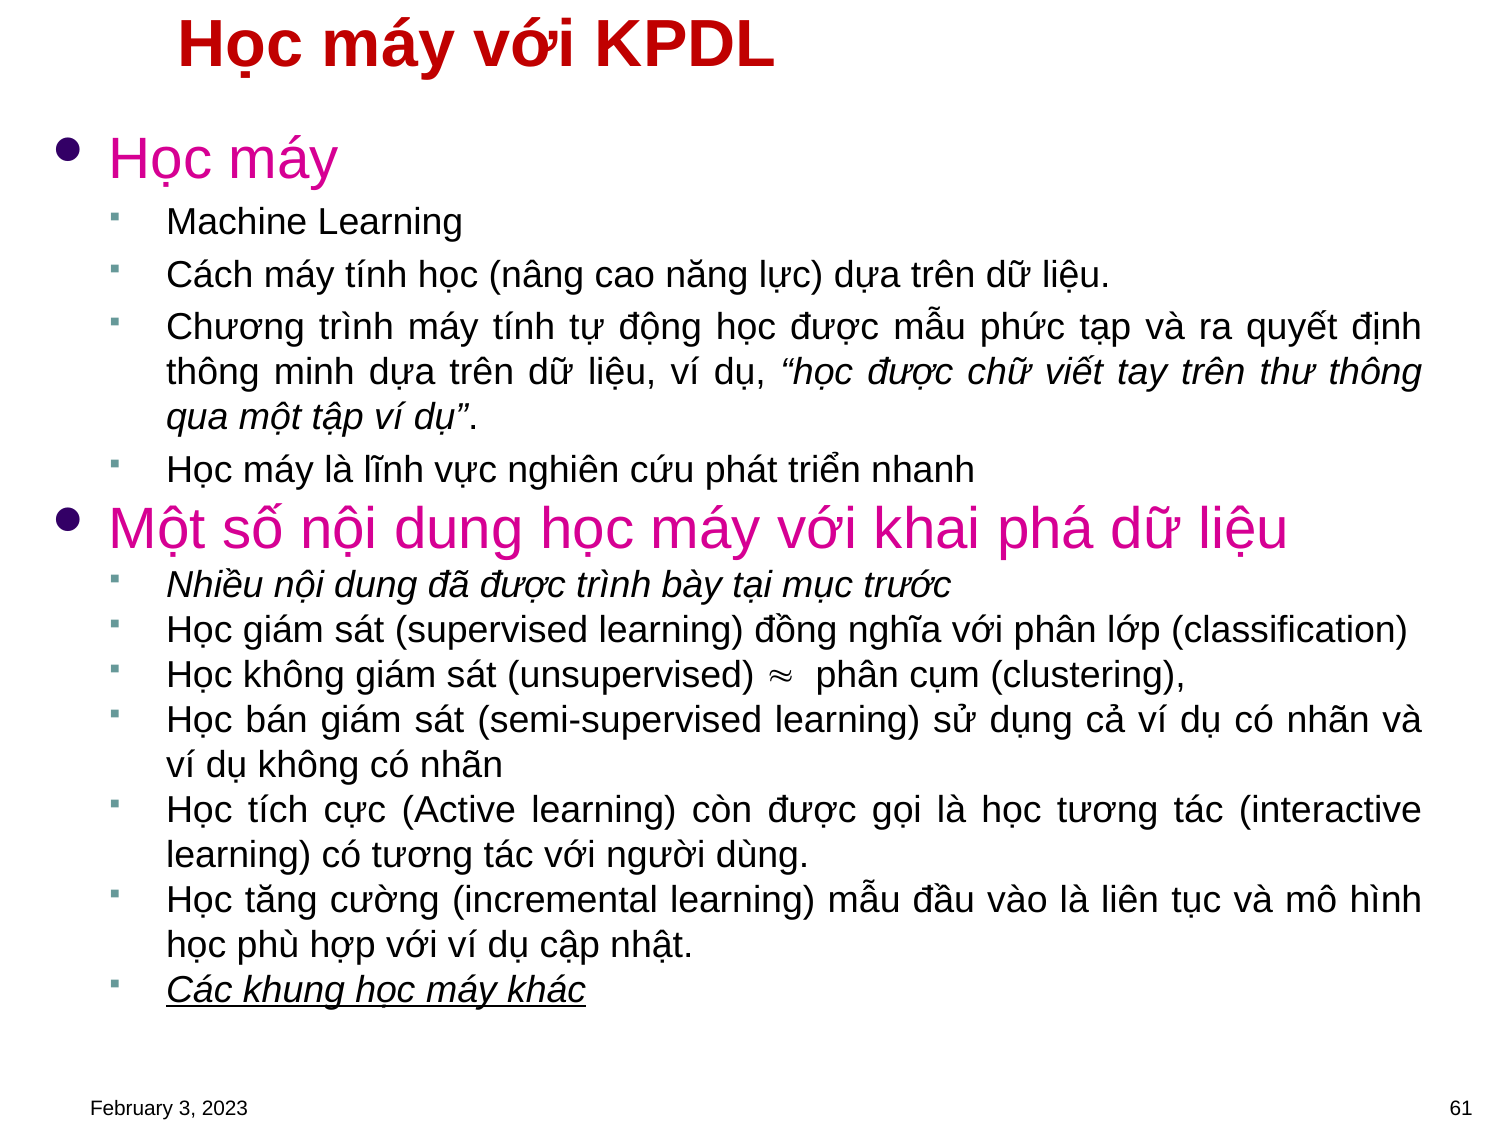

# Học máy với KPDL
Học máy
Machine Learning
Cách máy tính học (nâng cao năng lực) dựa trên dữ liệu.
Chương trình máy tính tự động học được mẫu phức tạp và ra quyết định thông minh dựa trên dữ liệu, ví dụ, “học được chữ viết tay trên thư thông qua một tập ví dụ”.
Học máy là lĩnh vực nghiên cứu phát triển nhanh
Một số nội dung học máy với khai phá dữ liệu
Nhiều nội dung đã được trình bày tại mục trước
Học giám sát (supervised learning) đồng nghĩa với phân lớp (classification)
Học không giám sát (unsupervised) ≈  phân cụm (clustering),
Học bán giám sát (semi-supervised learning) sử dụng cả ví dụ có nhãn và ví dụ không có nhãn
Học tích cực (Active learning) còn được gọi là học tương tác (interactive learning) có tương tác với người dùng.
Học tăng cường (incremental learning) mẫu đầu vào là liên tục và mô hình học phù hợp với ví dụ cập nhật.
Các khung học máy khác

February 3, 2023
61